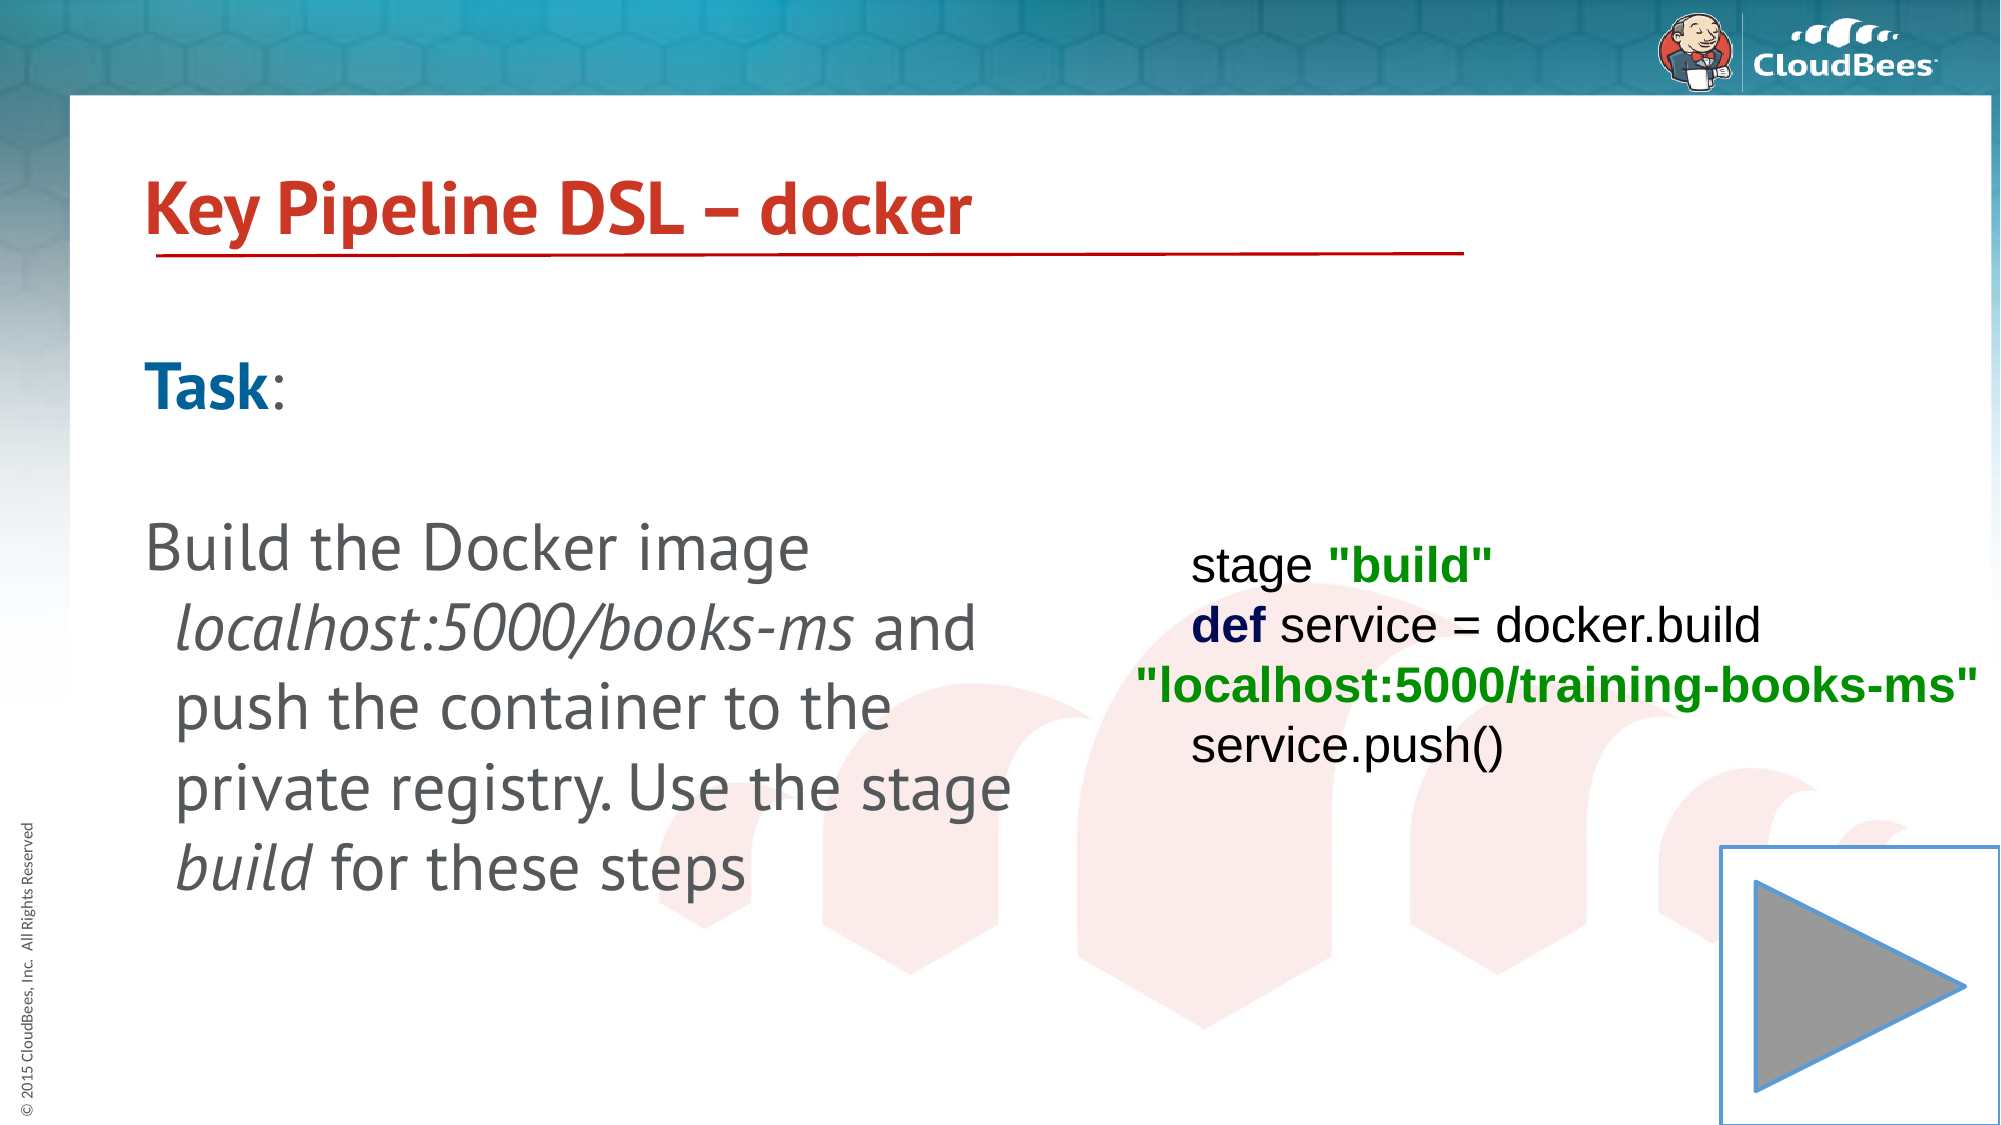

Key Pipeline DSL – docker
    stage "build"
    def service = docker.build "localhost:5000/training-books-ms"
    service.push()
Task:

Build the Docker image localhost:5000/books-ms and push the container to the private registry. Use the stage build for these steps